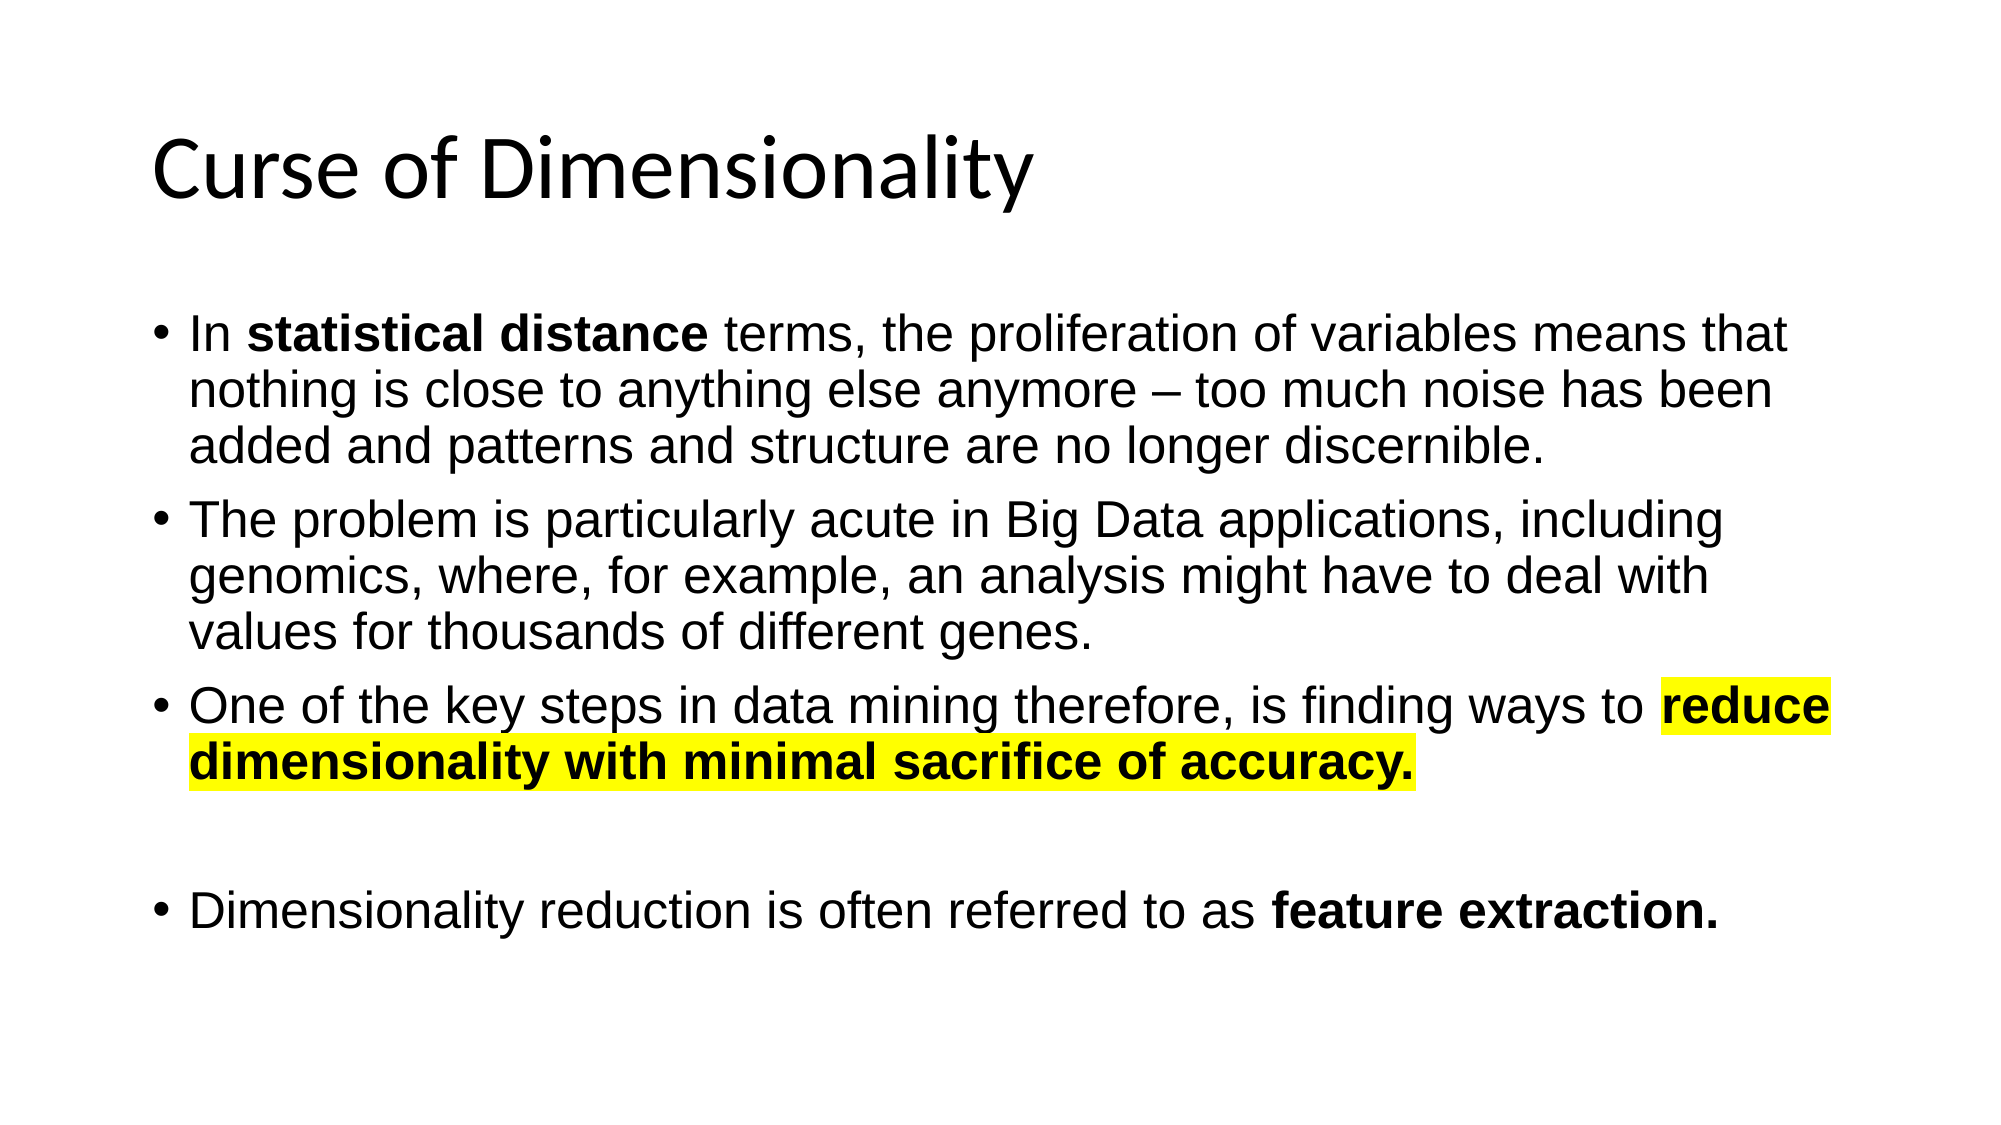

# Curse of Dimensionality
In statistical distance terms, the proliferation of variables means that
nothing is close to anything else anymore – too much noise has been added and patterns and structure are no longer discernible.
The problem is particularly acute in Big Data applications, including genomics, where, for example, an analysis might have to deal with values for thousands of different genes.
One of the key steps in data mining therefore, is finding ways to reduce
dimensionality with minimal sacrifice of accuracy.

Dimensionality reduction is often referred to as feature extraction.